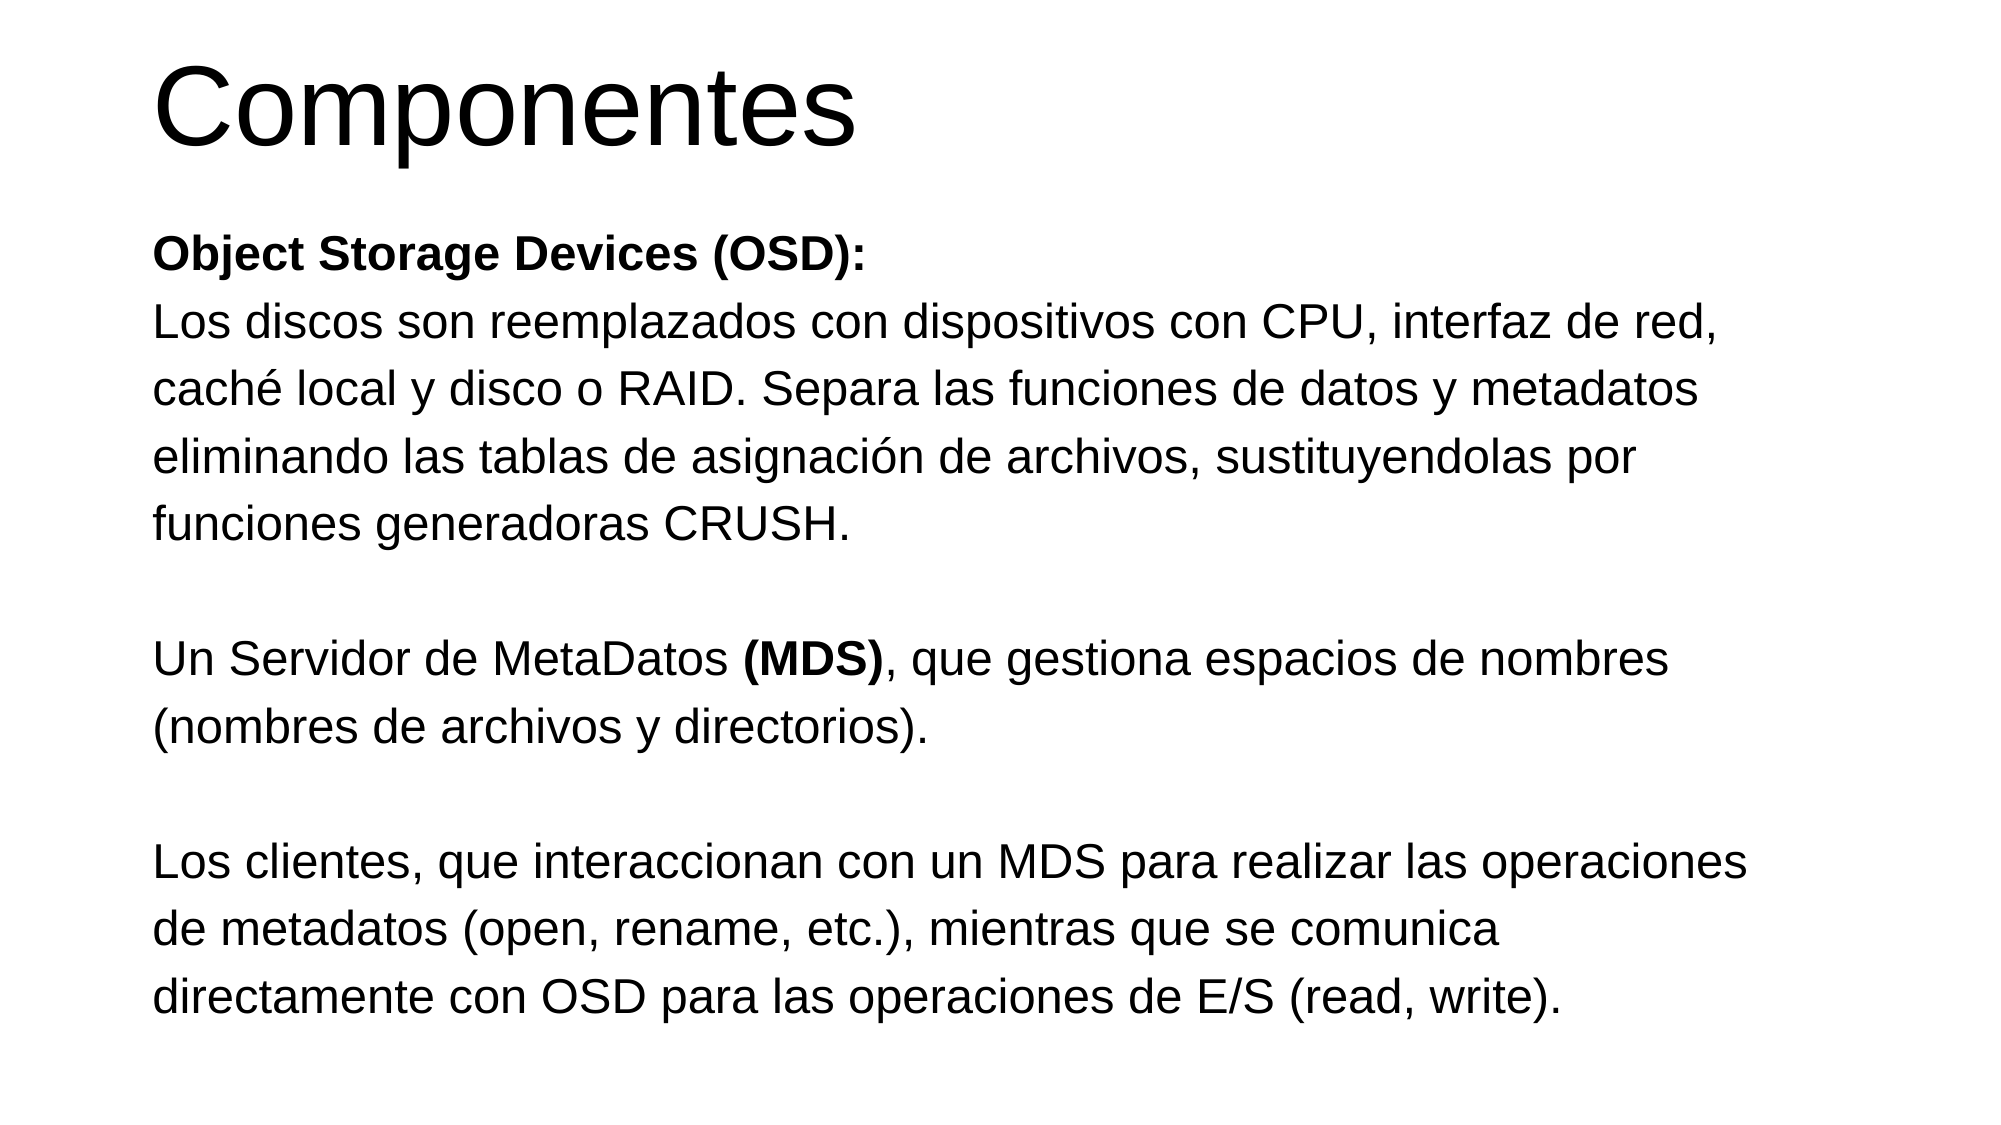

# Componentes
Object Storage Devices (OSD):
Los discos son reemplazados con dispositivos con CPU, interfaz de red, caché local y disco o RAID. Separa las funciones de datos y metadatos eliminando las tablas de asignación de archivos, sustituyendolas por funciones generadoras CRUSH.

Un Servidor de MetaDatos (MDS), que gestiona espacios de nombres
(nombres de archivos y directorios).

Los clientes, que interaccionan con un MDS para realizar las operaciones
de metadatos (open, rename, etc.), mientras que se comunica
directamente con OSD para las operaciones de E/S (read, write).